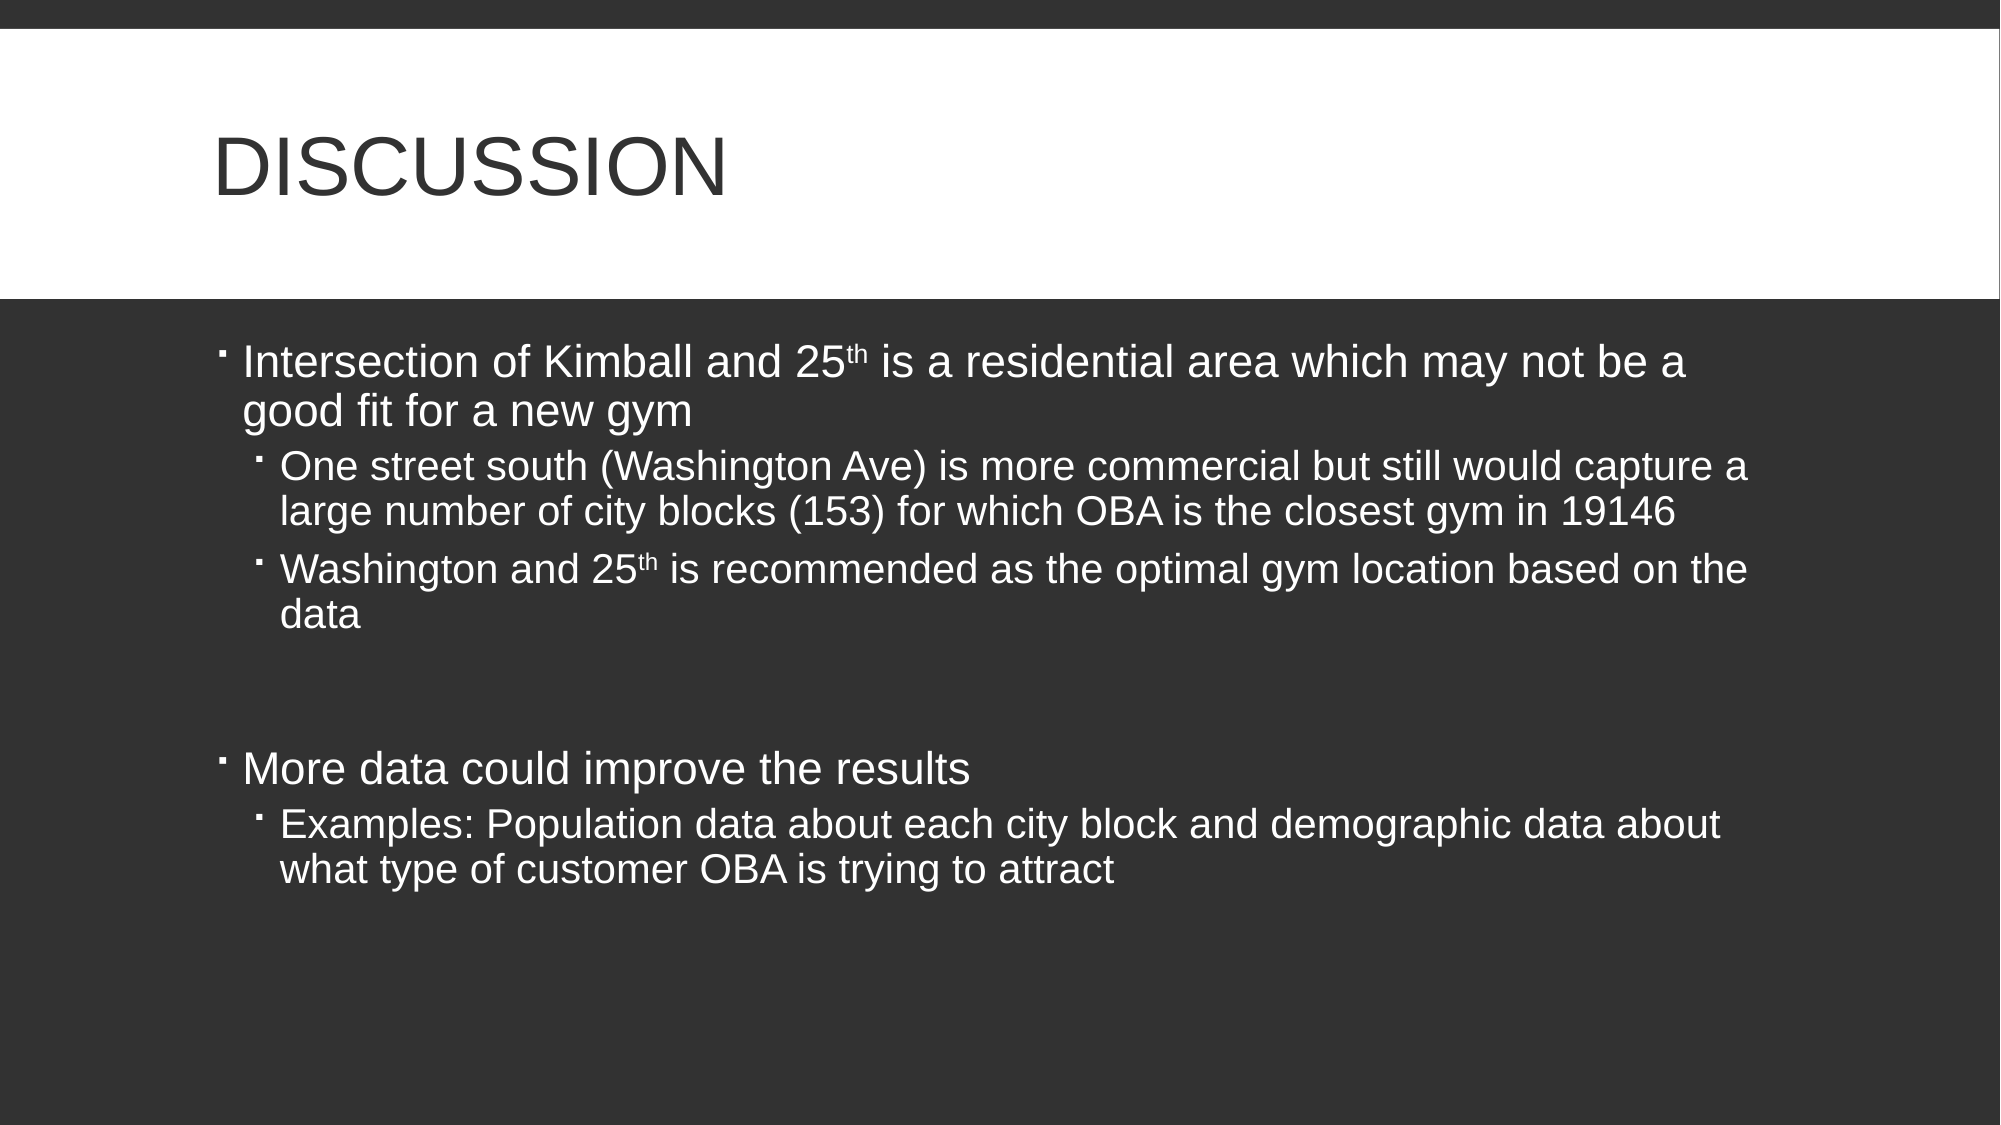

# Discussion
Intersection of Kimball and 25th is a residential area which may not be a good fit for a new gym
One street south (Washington Ave) is more commercial but still would capture a large number of city blocks (153) for which OBA is the closest gym in 19146
Washington and 25th is recommended as the optimal gym location based on the data

More data could improve the results
Examples: Population data about each city block and demographic data about what type of customer OBA is trying to attract